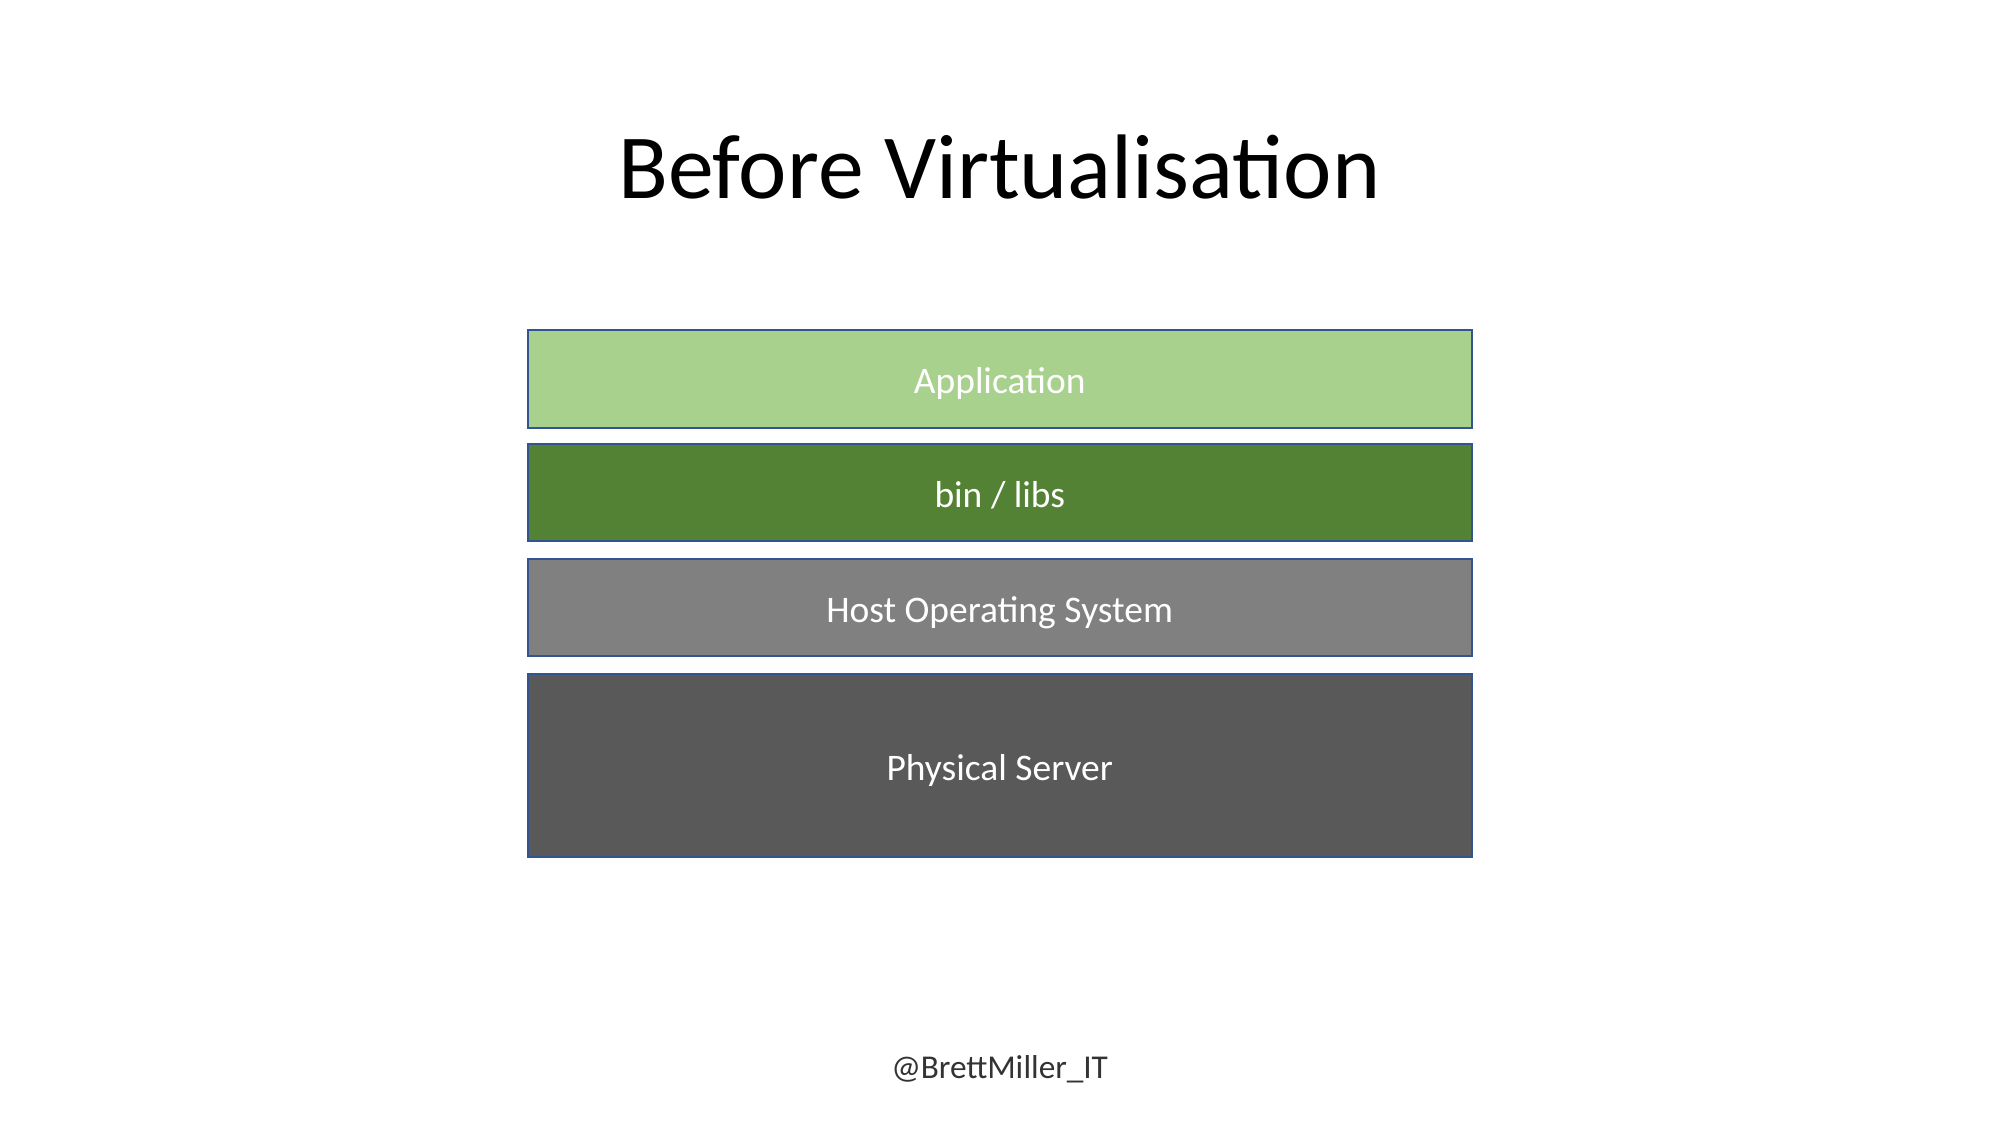

# Before Virtualisation
Application
bin / libs
Host Operating System
Physical Server
@BrettMiller_IT